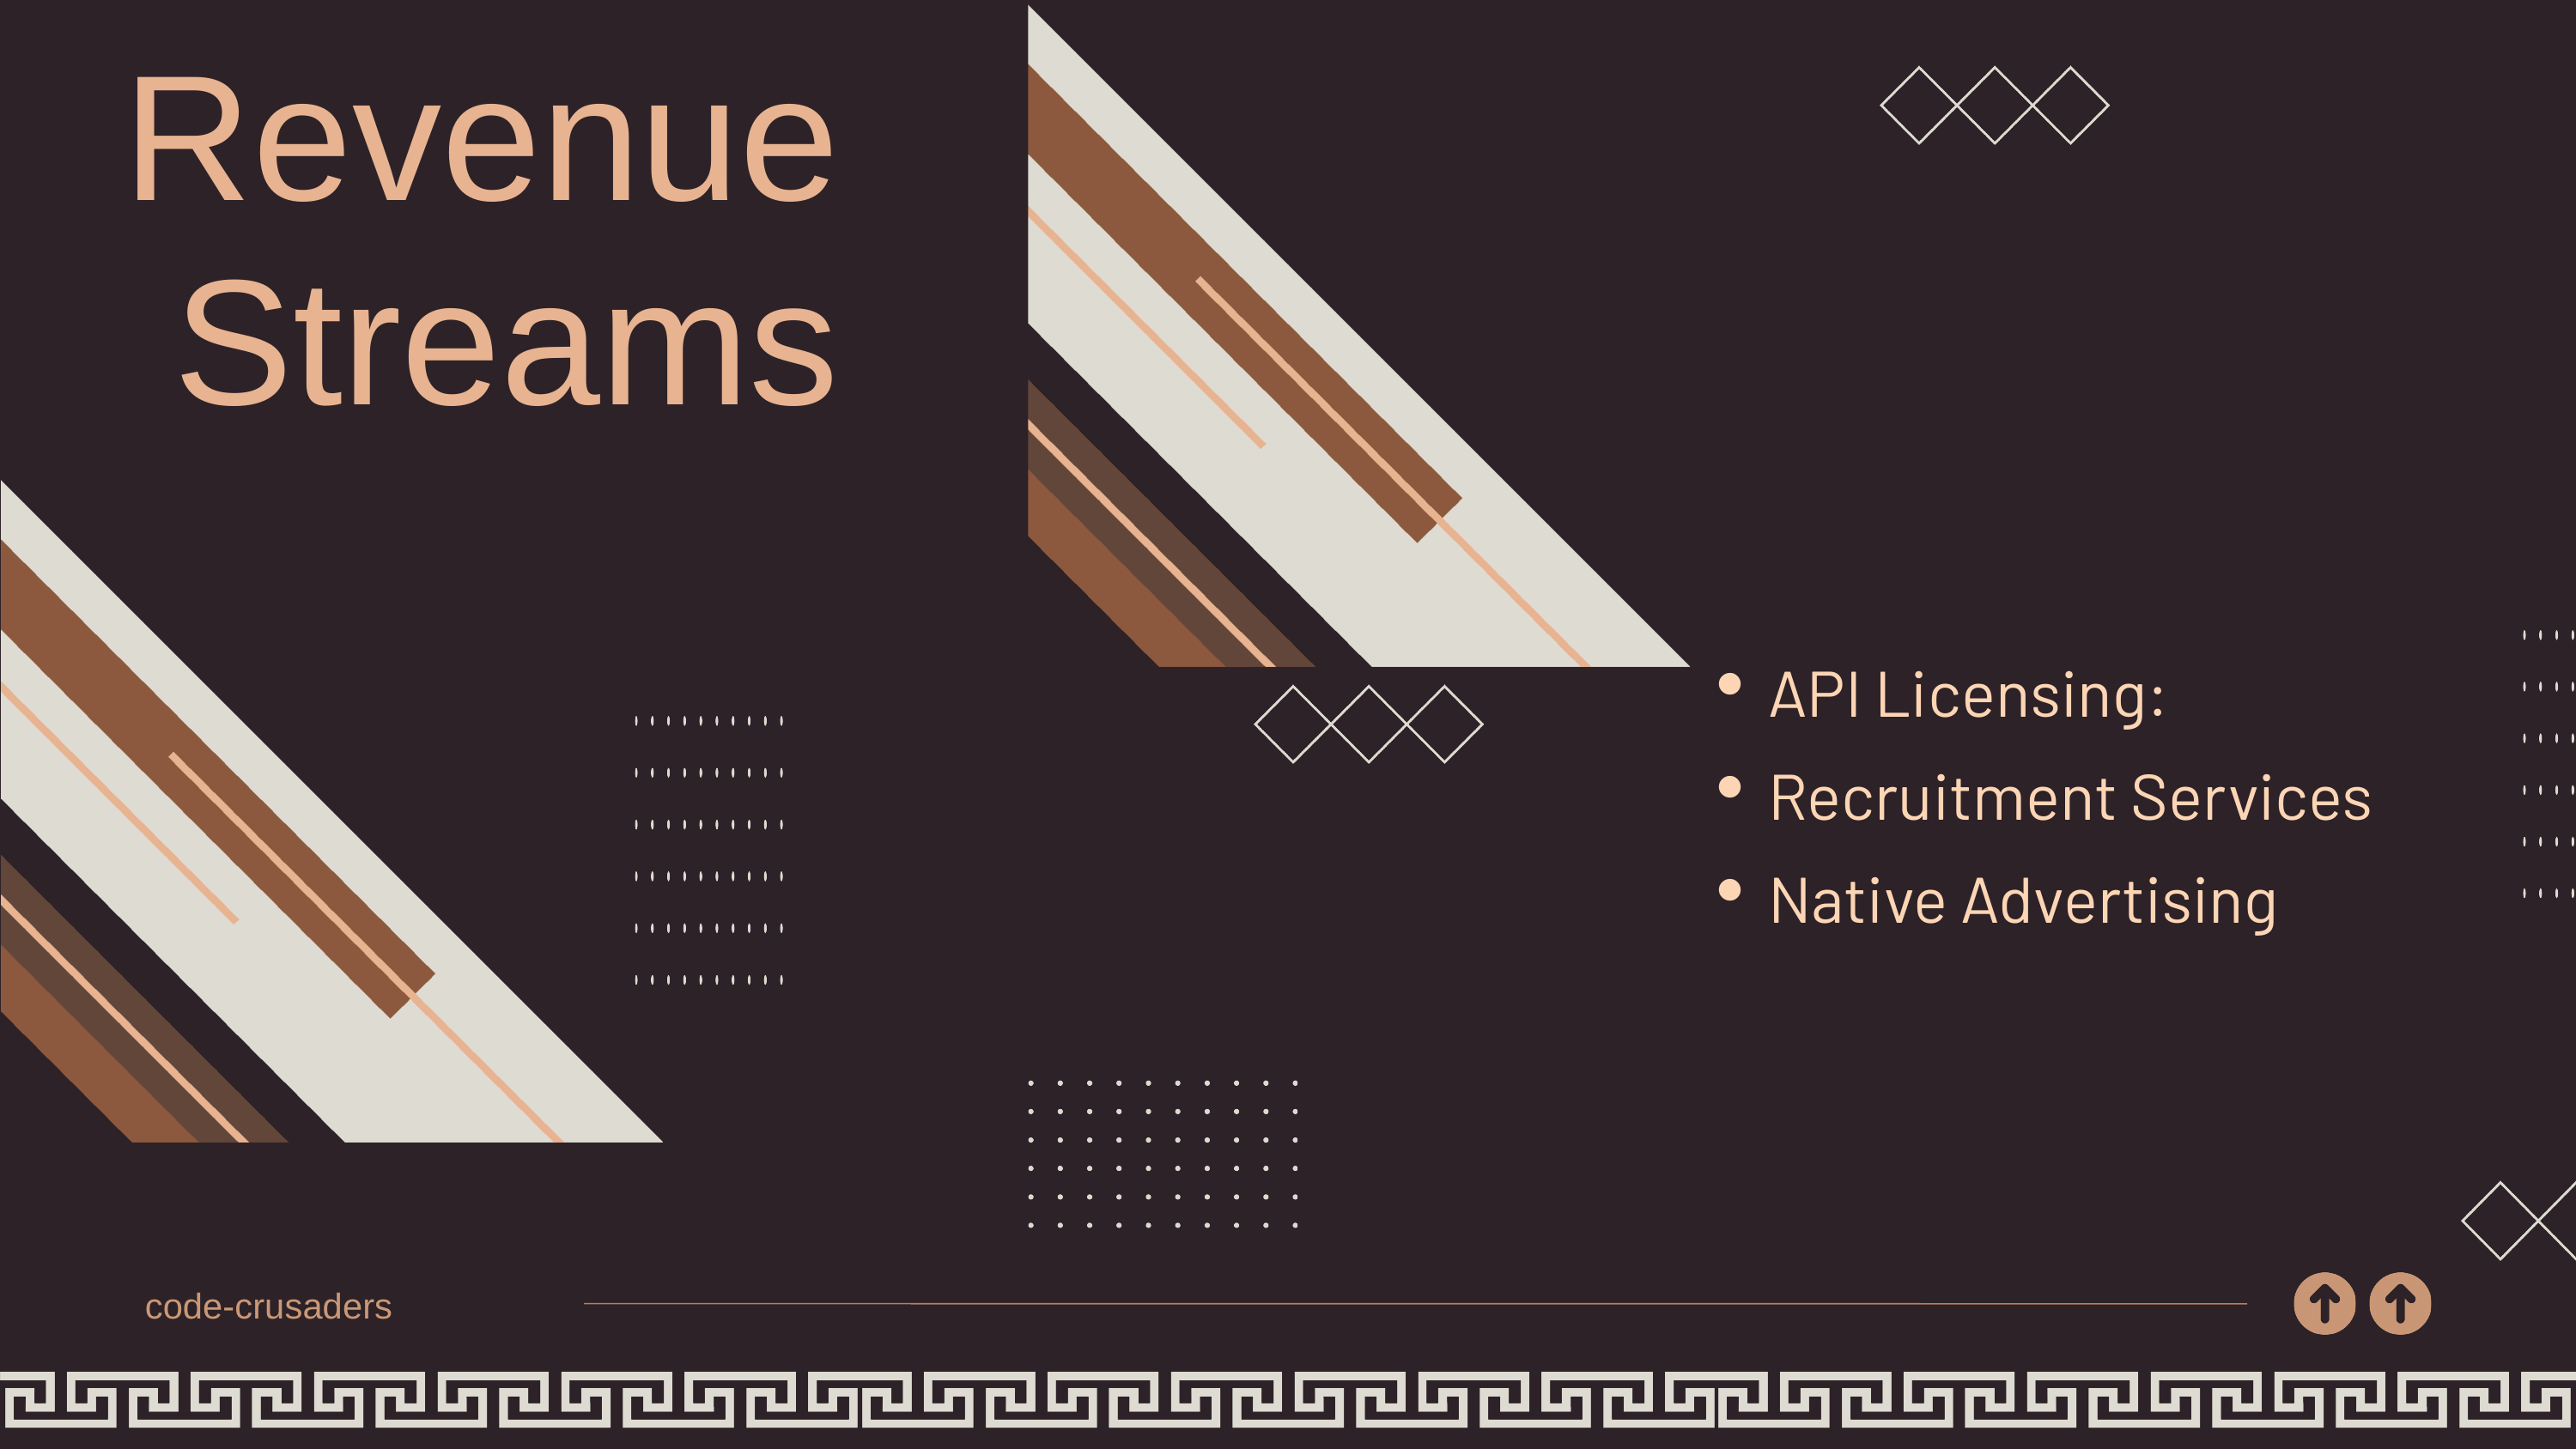

Revenue Streams

API Licensing:
Recruitment Services
Native Advertising

code-crusaders